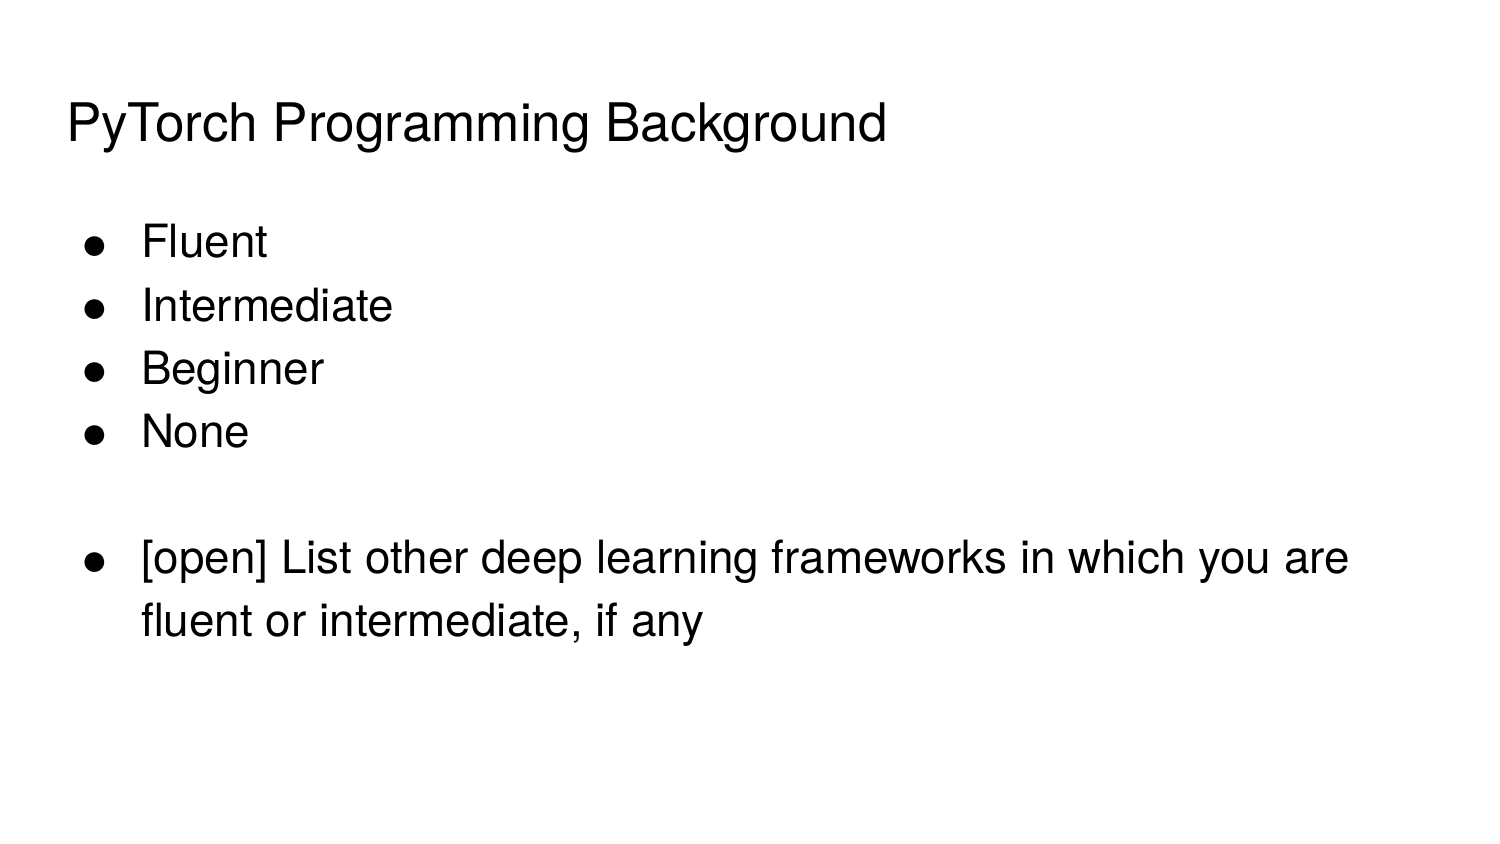

# PyTorch Programming Background
Fluent
Intermediate
Beginner
None
[open] List other deep learning frameworks in which you are fluent or intermediate, if any